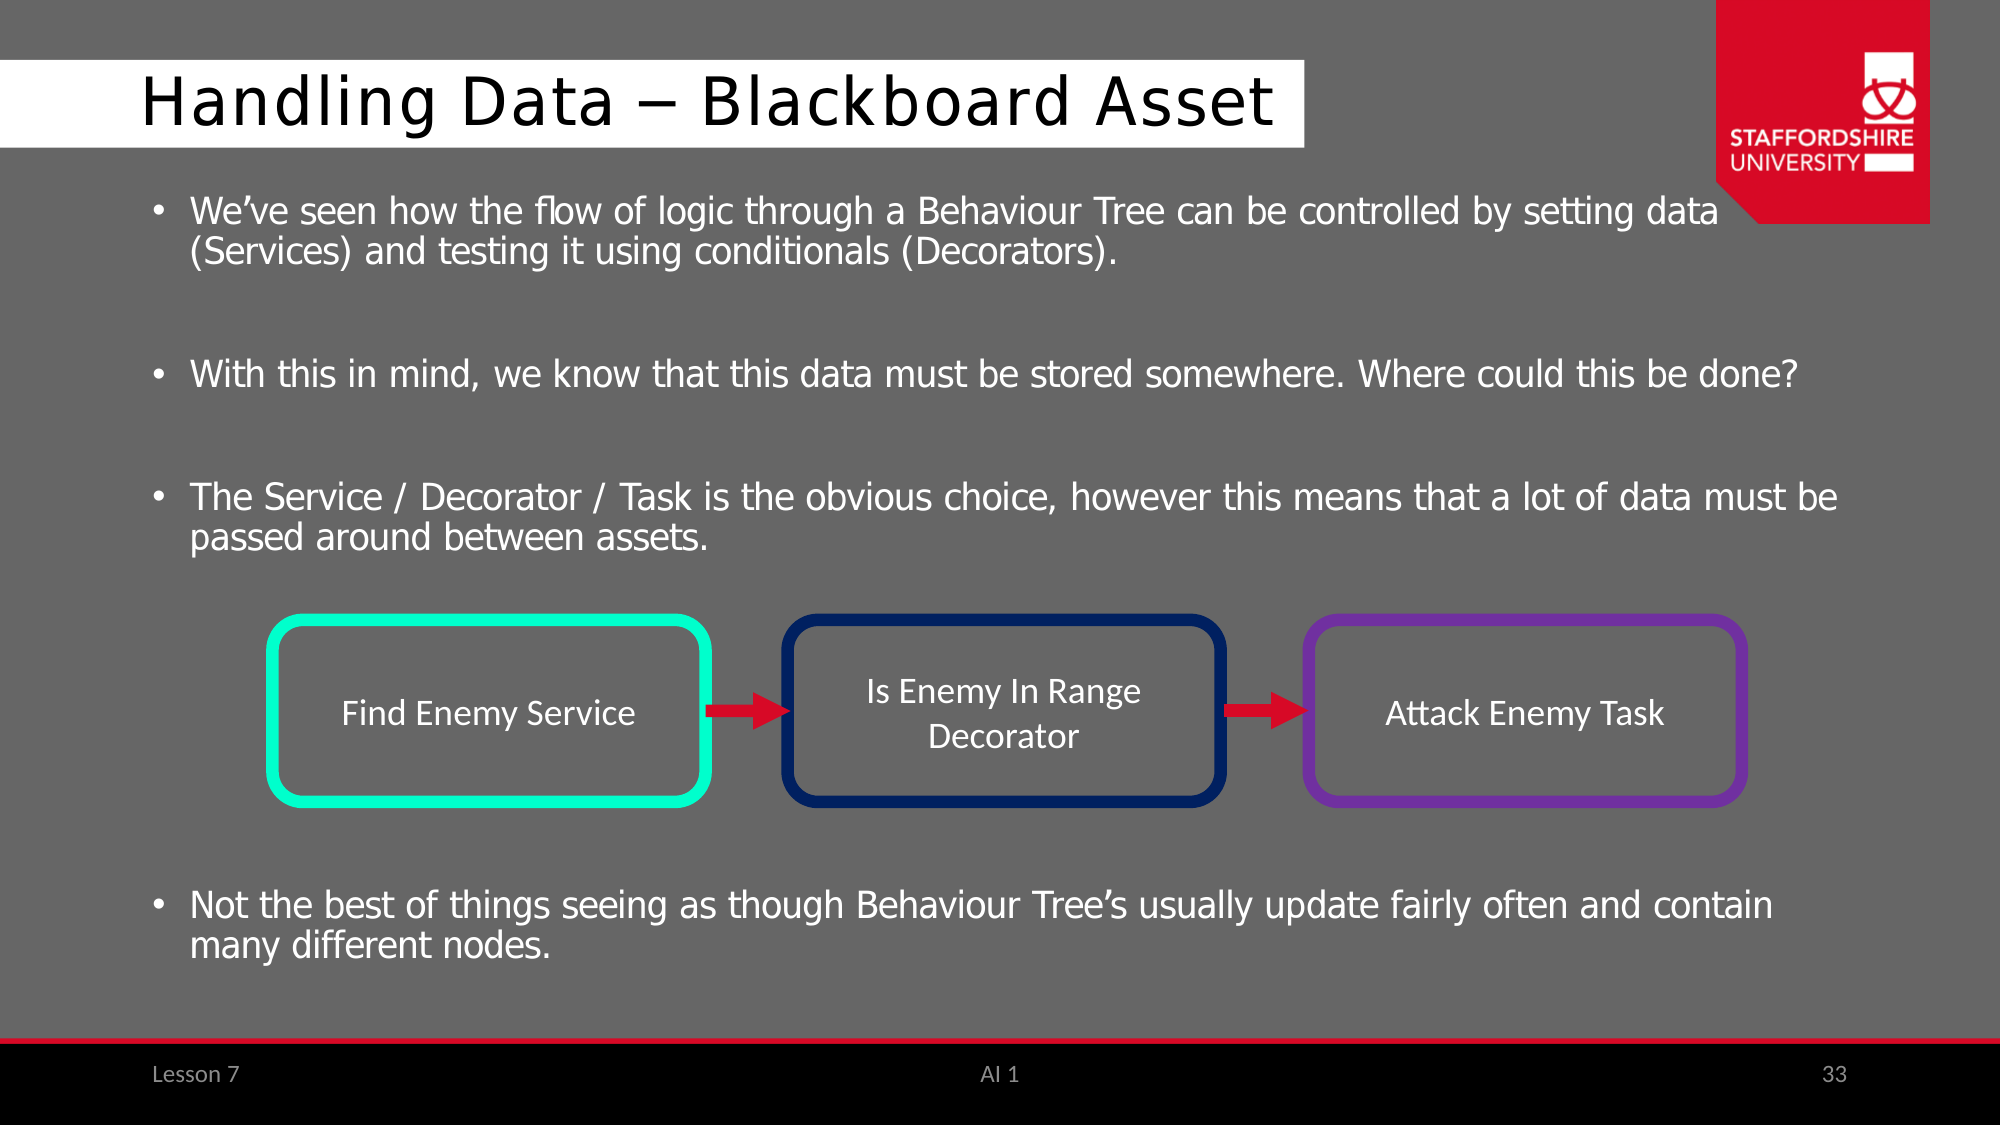

# Handling Data – Blackboard Asset
We’ve seen how the flow of logic through a Behaviour Tree can be controlled by setting data (Services) and testing it using conditionals (Decorators).

With this in mind, we know that this data must be stored somewhere. Where could this be done?

The Service / Decorator / Task is the obvious choice, however this means that a lot of data must be passed around between assets.

Not the best of things seeing as though Behaviour Tree’s usually update fairly often and contain many different nodes.

Is Enemy In Range Decorator
Attack Enemy Task
Find Enemy Service
Lesson 7
AI 1
33